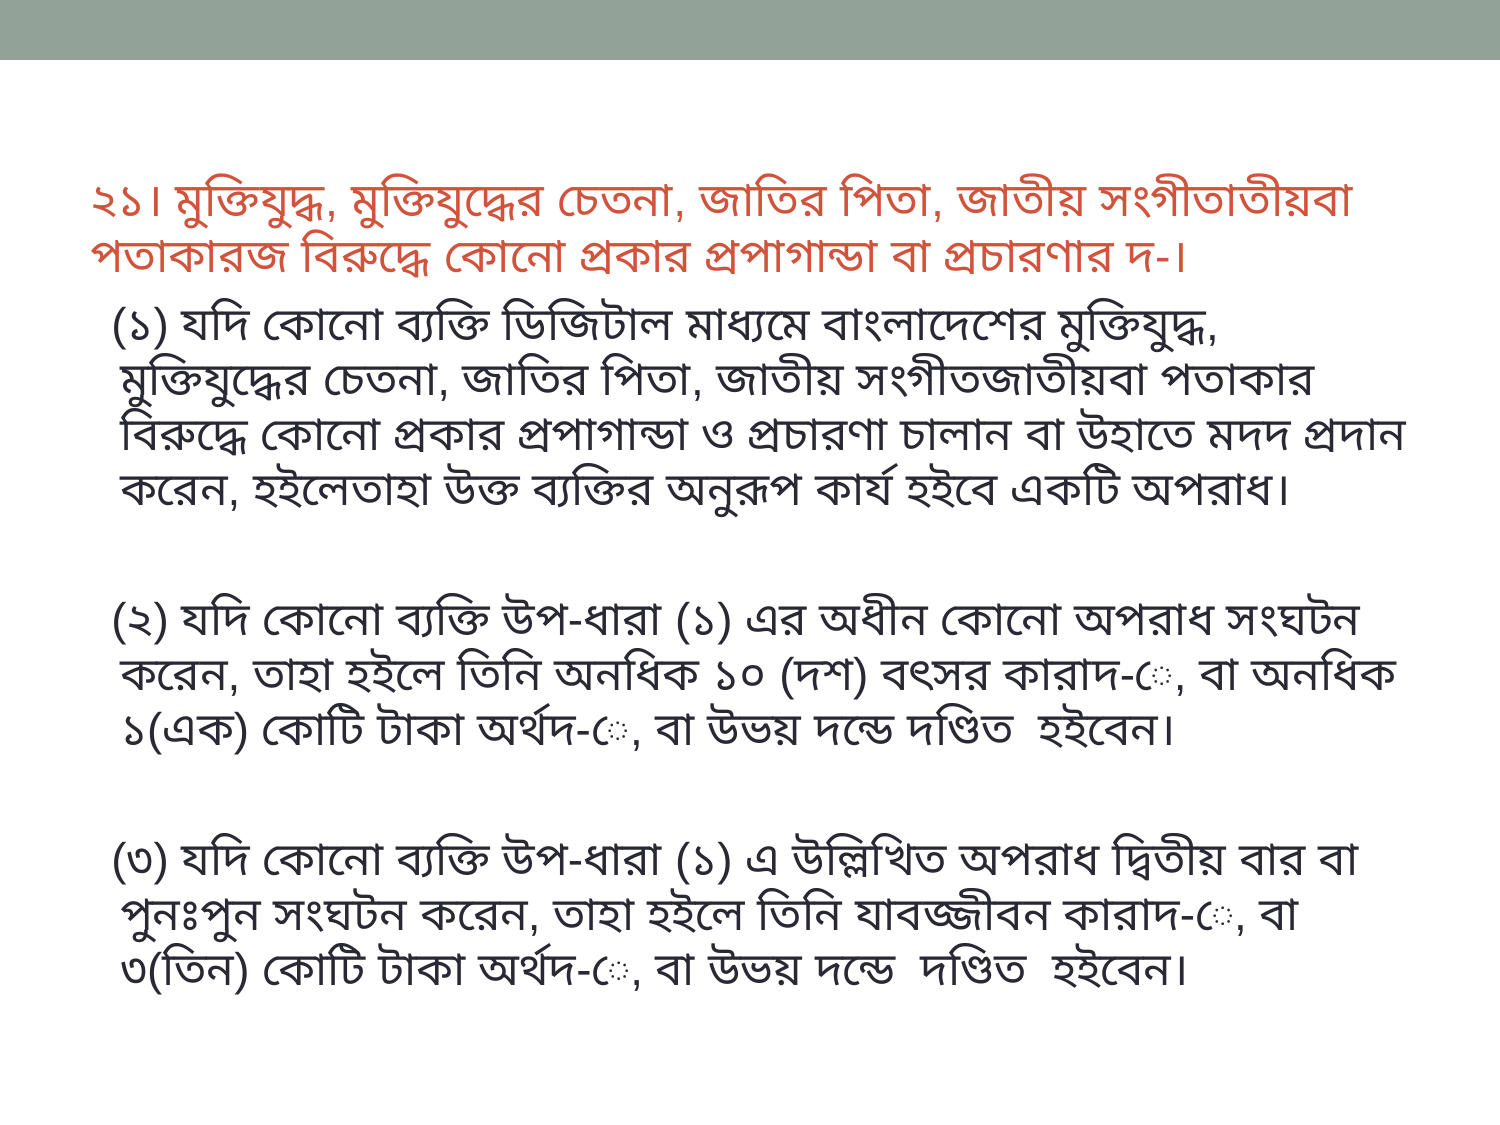

# ২১। মুক্তিযুদ্ধ, মুক্তিযুদ্ধের চেতনা, জাতির পিতা, জাতীয় সংগীতাতীয়বা পতাকারজ বিরুদ্ধে কোনো প্রকার প্রপাগান্ডা বা প্রচারণার দ-।

(১) যদি কোনো ব্যক্তি ডিজিটাল মাধ্যমে বাংলাদেশের মুক্তিযুদ্ধ, মুক্তিযুদ্ধের চেতনা, জাতির পিতা, জাতীয় সংগীতজাতীয়বা পতাকার বিরুদ্ধে কোনো প্রকার প্রপাগান্ডা ও প্রচারণা চালান বা উহাতে মদদ প্রদান করেন, হইলেতাহা উক্ত ব্যক্তির অনুরূপ কার্য হইবে একটি অপরাধ।

(২) যদি কোনো ব্যক্তি উপ-ধারা (১) এর অধীন কোনো অপরাধ সংঘটন করেন, তাহা হইলে তিনি অনধিক ১০ (দশ) বৎসর কারাদ-ে, বা অনধিক ১(এক) কোটি টাকা অর্থদ-ে, বা উভয় দন্ডে দণ্ডিত  হইবেন।

(৩) যদি কোনো ব্যক্তি উপ-ধারা (১) এ উল্লিখিত অপরাধ দ্বিতীয় বার বা পুনঃপুন সংঘটন করেন, তাহা হইলে তিনি যাবজ্জীবন কারাদ-ে, বা ৩(তিন) কোটি টাকা অর্থদ-ে, বা উভয় দন্ডে  দণ্ডিত  হইবেন।